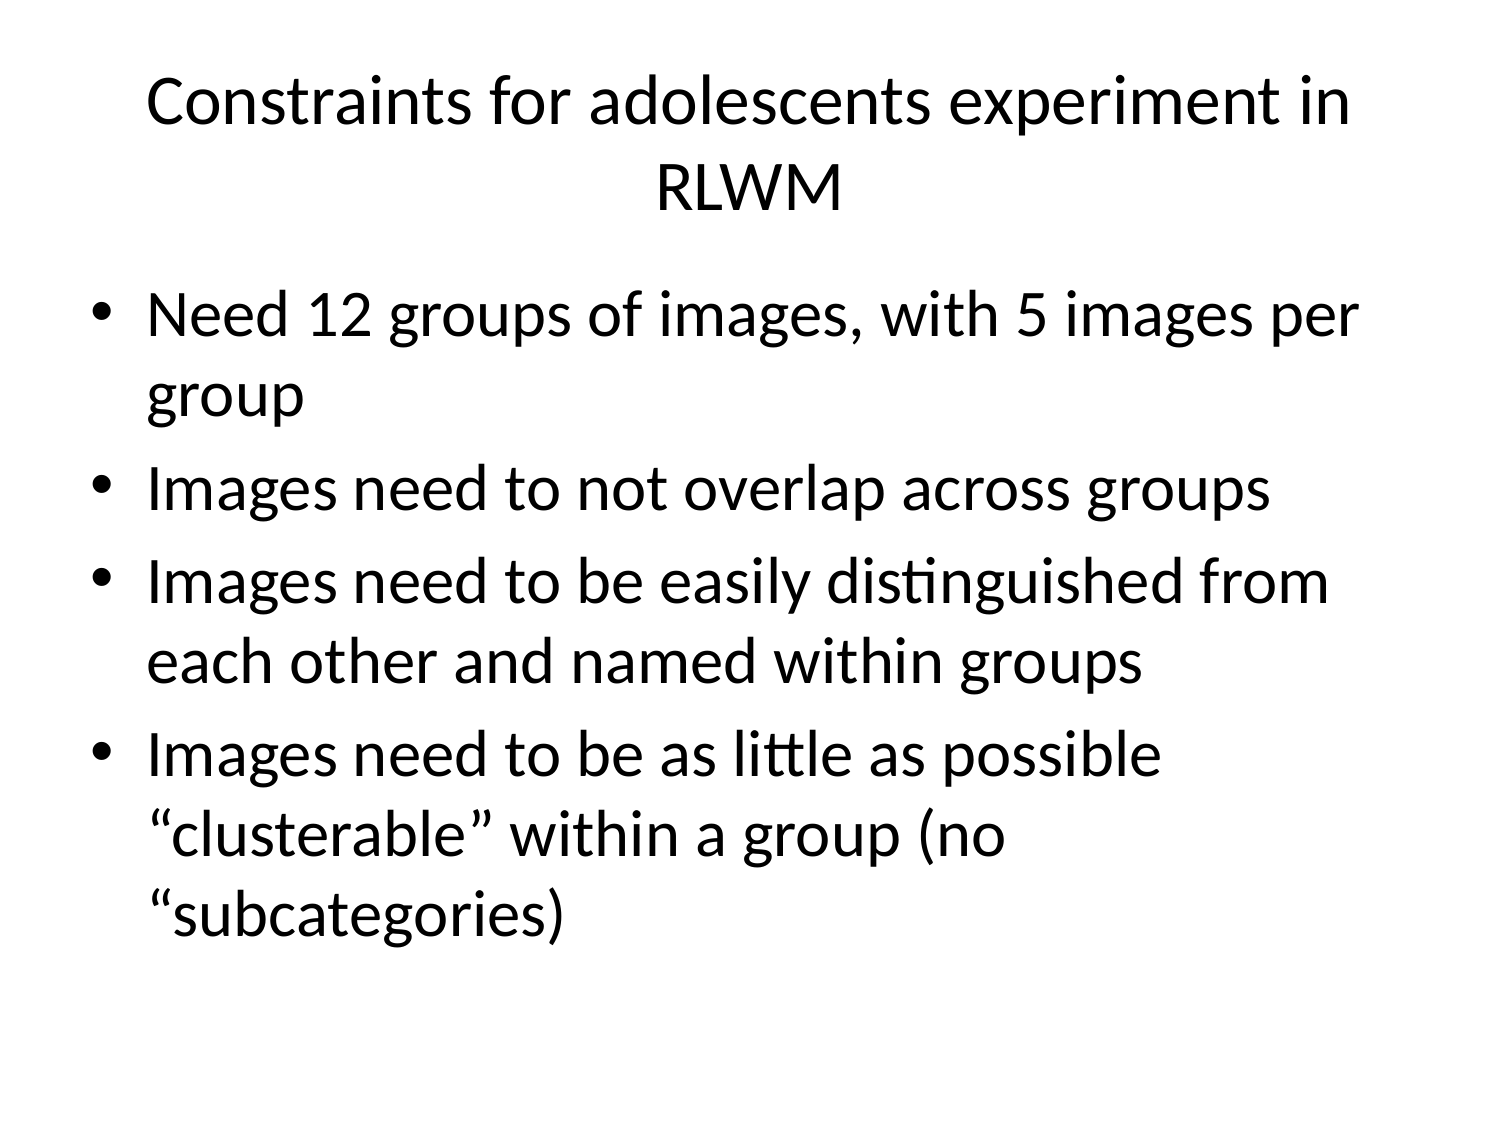

# Constraints for adolescents experiment in RLWM
Need 12 groups of images, with 5 images per group
Images need to not overlap across groups
Images need to be easily distinguished from each other and named within groups
Images need to be as little as possible “clusterable” within a group (no “subcategories)